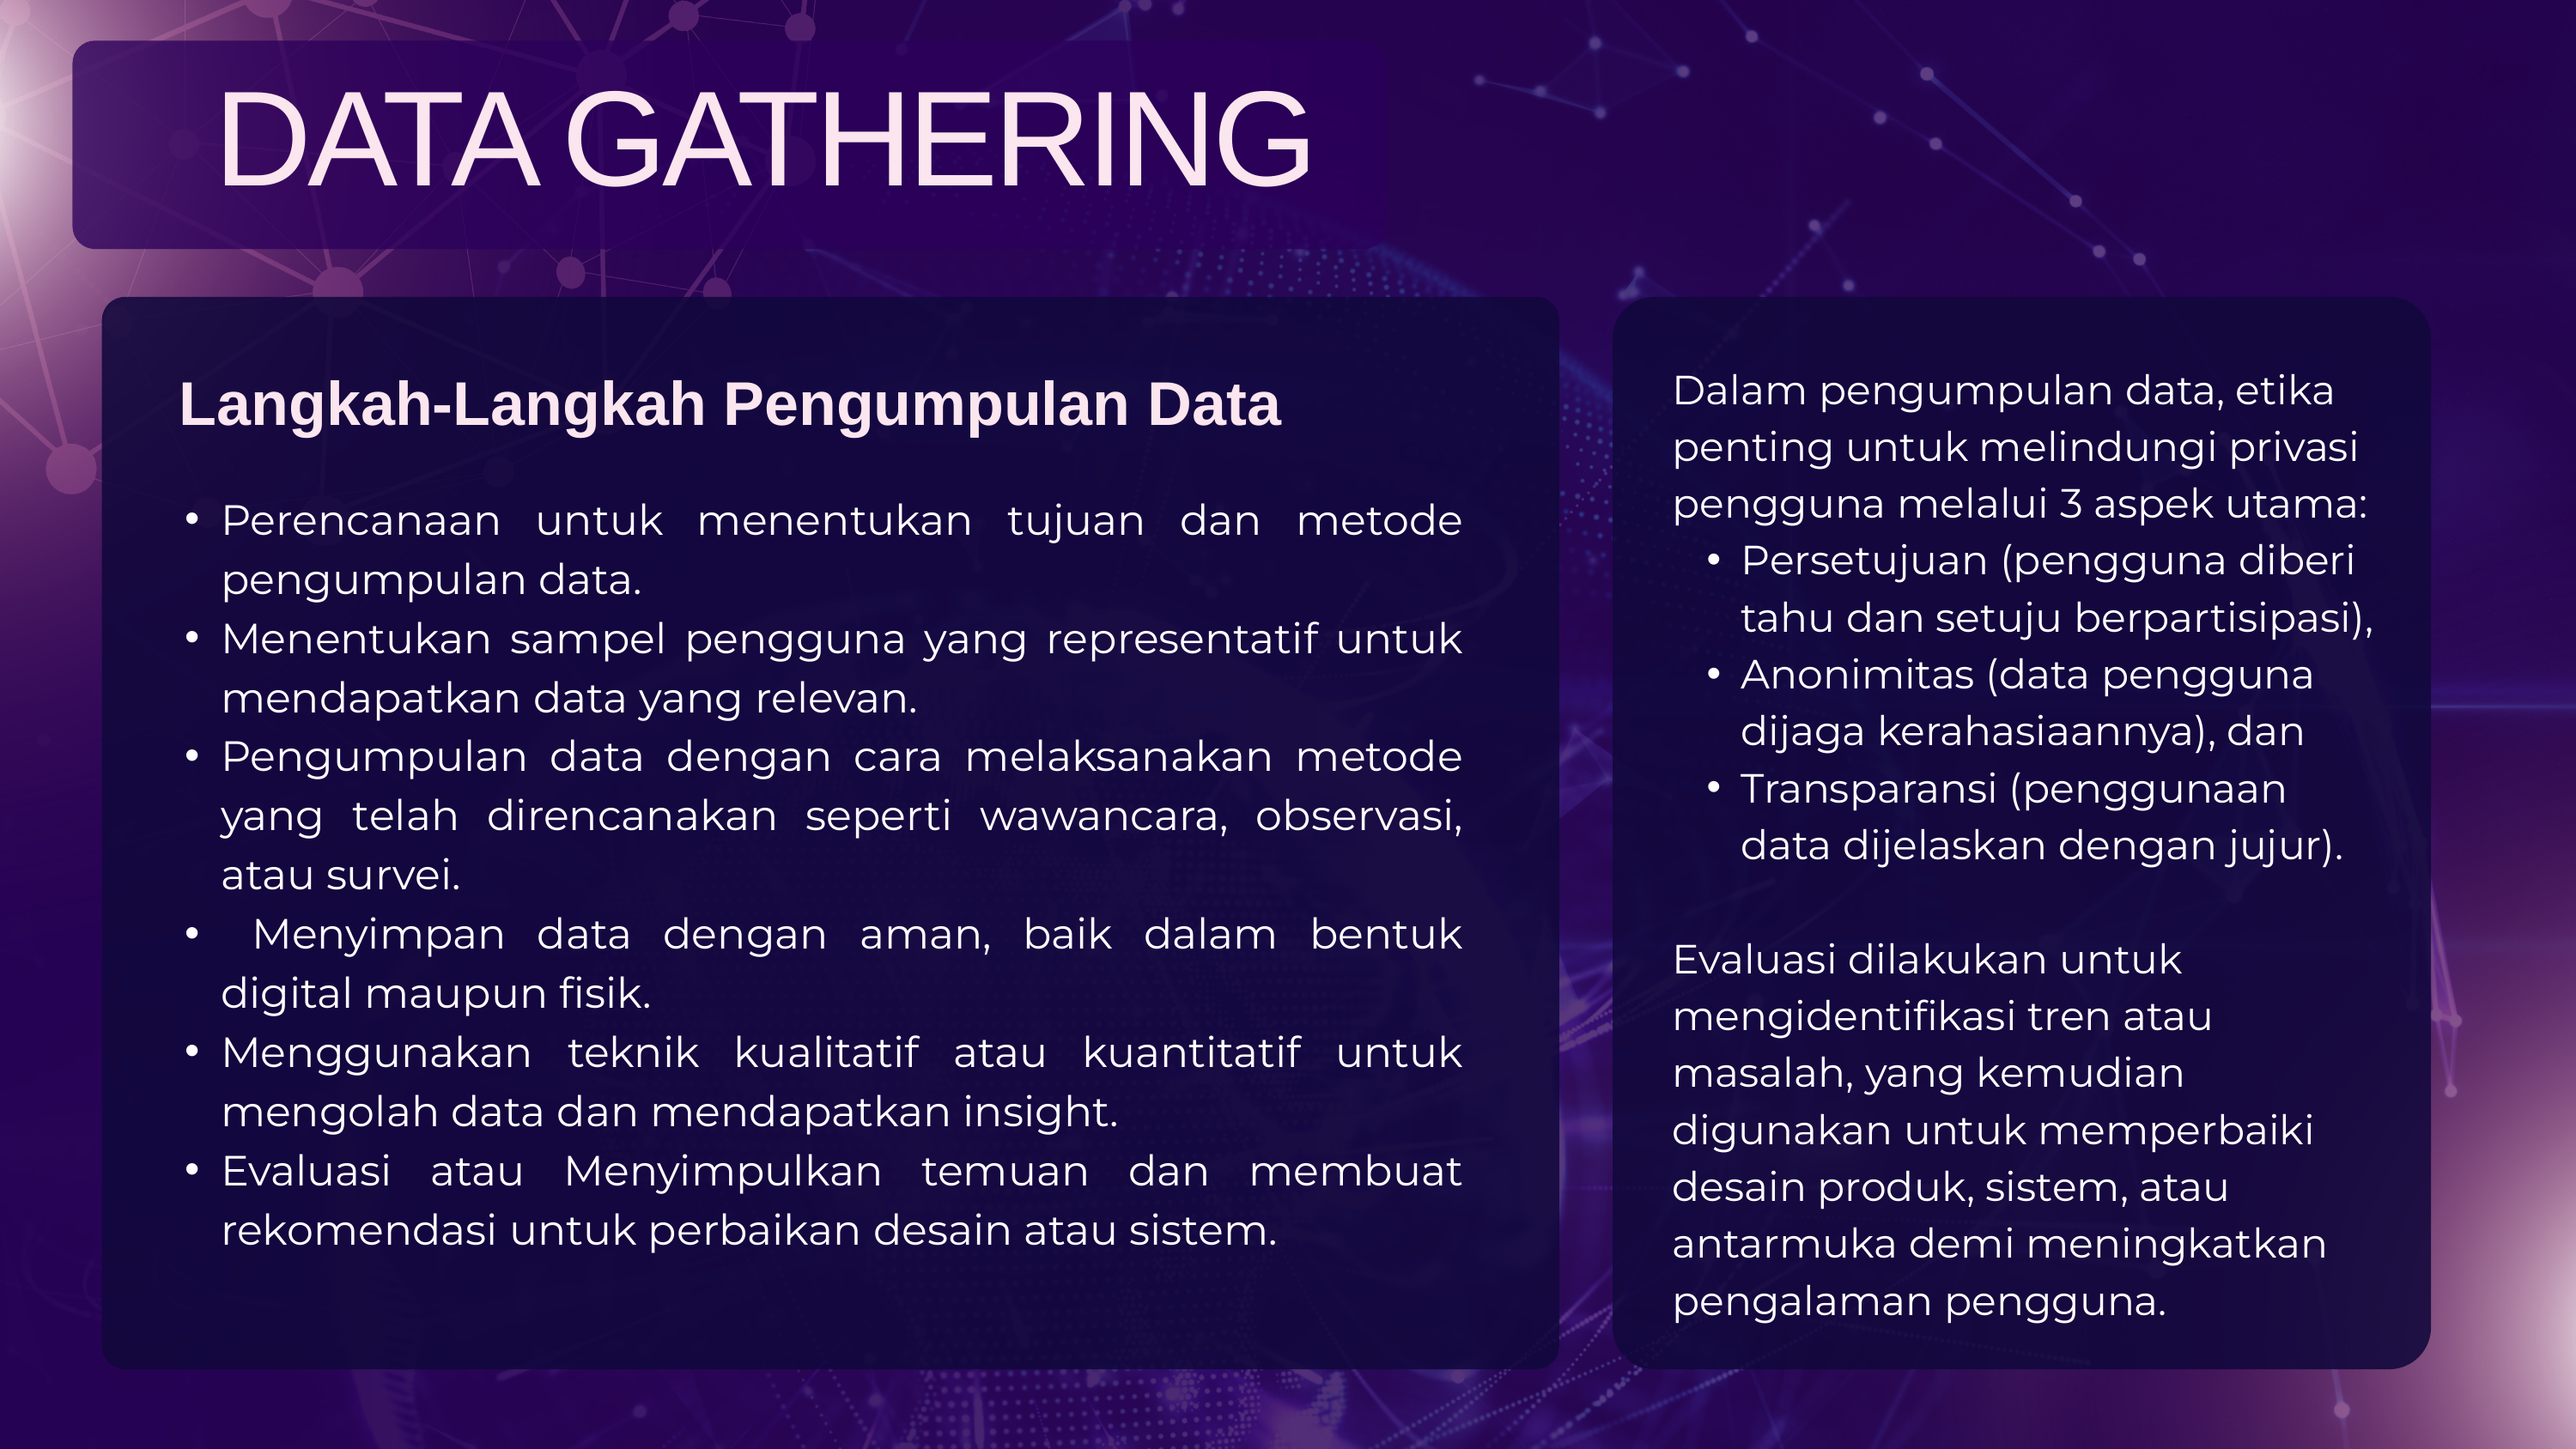

DATA GATHERING

Langkah-Langkah Pengumpulan Data
Dalam pengumpulan data, etika penting untuk melindungi privasi pengguna melalui 3 aspek utama:
Persetujuan (pengguna diberi tahu dan setuju berpartisipasi),
Anonimitas (data pengguna dijaga kerahasiaannya), dan
Transparansi (penggunaan data dijelaskan dengan jujur).

Evaluasi dilakukan untuk mengidentifikasi tren atau masalah, yang kemudian digunakan untuk memperbaiki desain produk, sistem, atau antarmuka demi meningkatkan pengalaman pengguna.

Perencanaan untuk menentukan tujuan dan metode pengumpulan data.
Menentukan sampel pengguna yang representatif untuk mendapatkan data yang relevan.
Pengumpulan data dengan cara melaksanakan metode yang telah direncanakan seperti wawancara, observasi, atau survei.
 Menyimpan data dengan aman, baik dalam bentuk digital maupun fisik.
Menggunakan teknik kualitatif atau kuantitatif untuk mengolah data dan mendapatkan insight.
Evaluasi atau Menyimpulkan temuan dan membuat rekomendasi untuk perbaikan desain atau sistem.